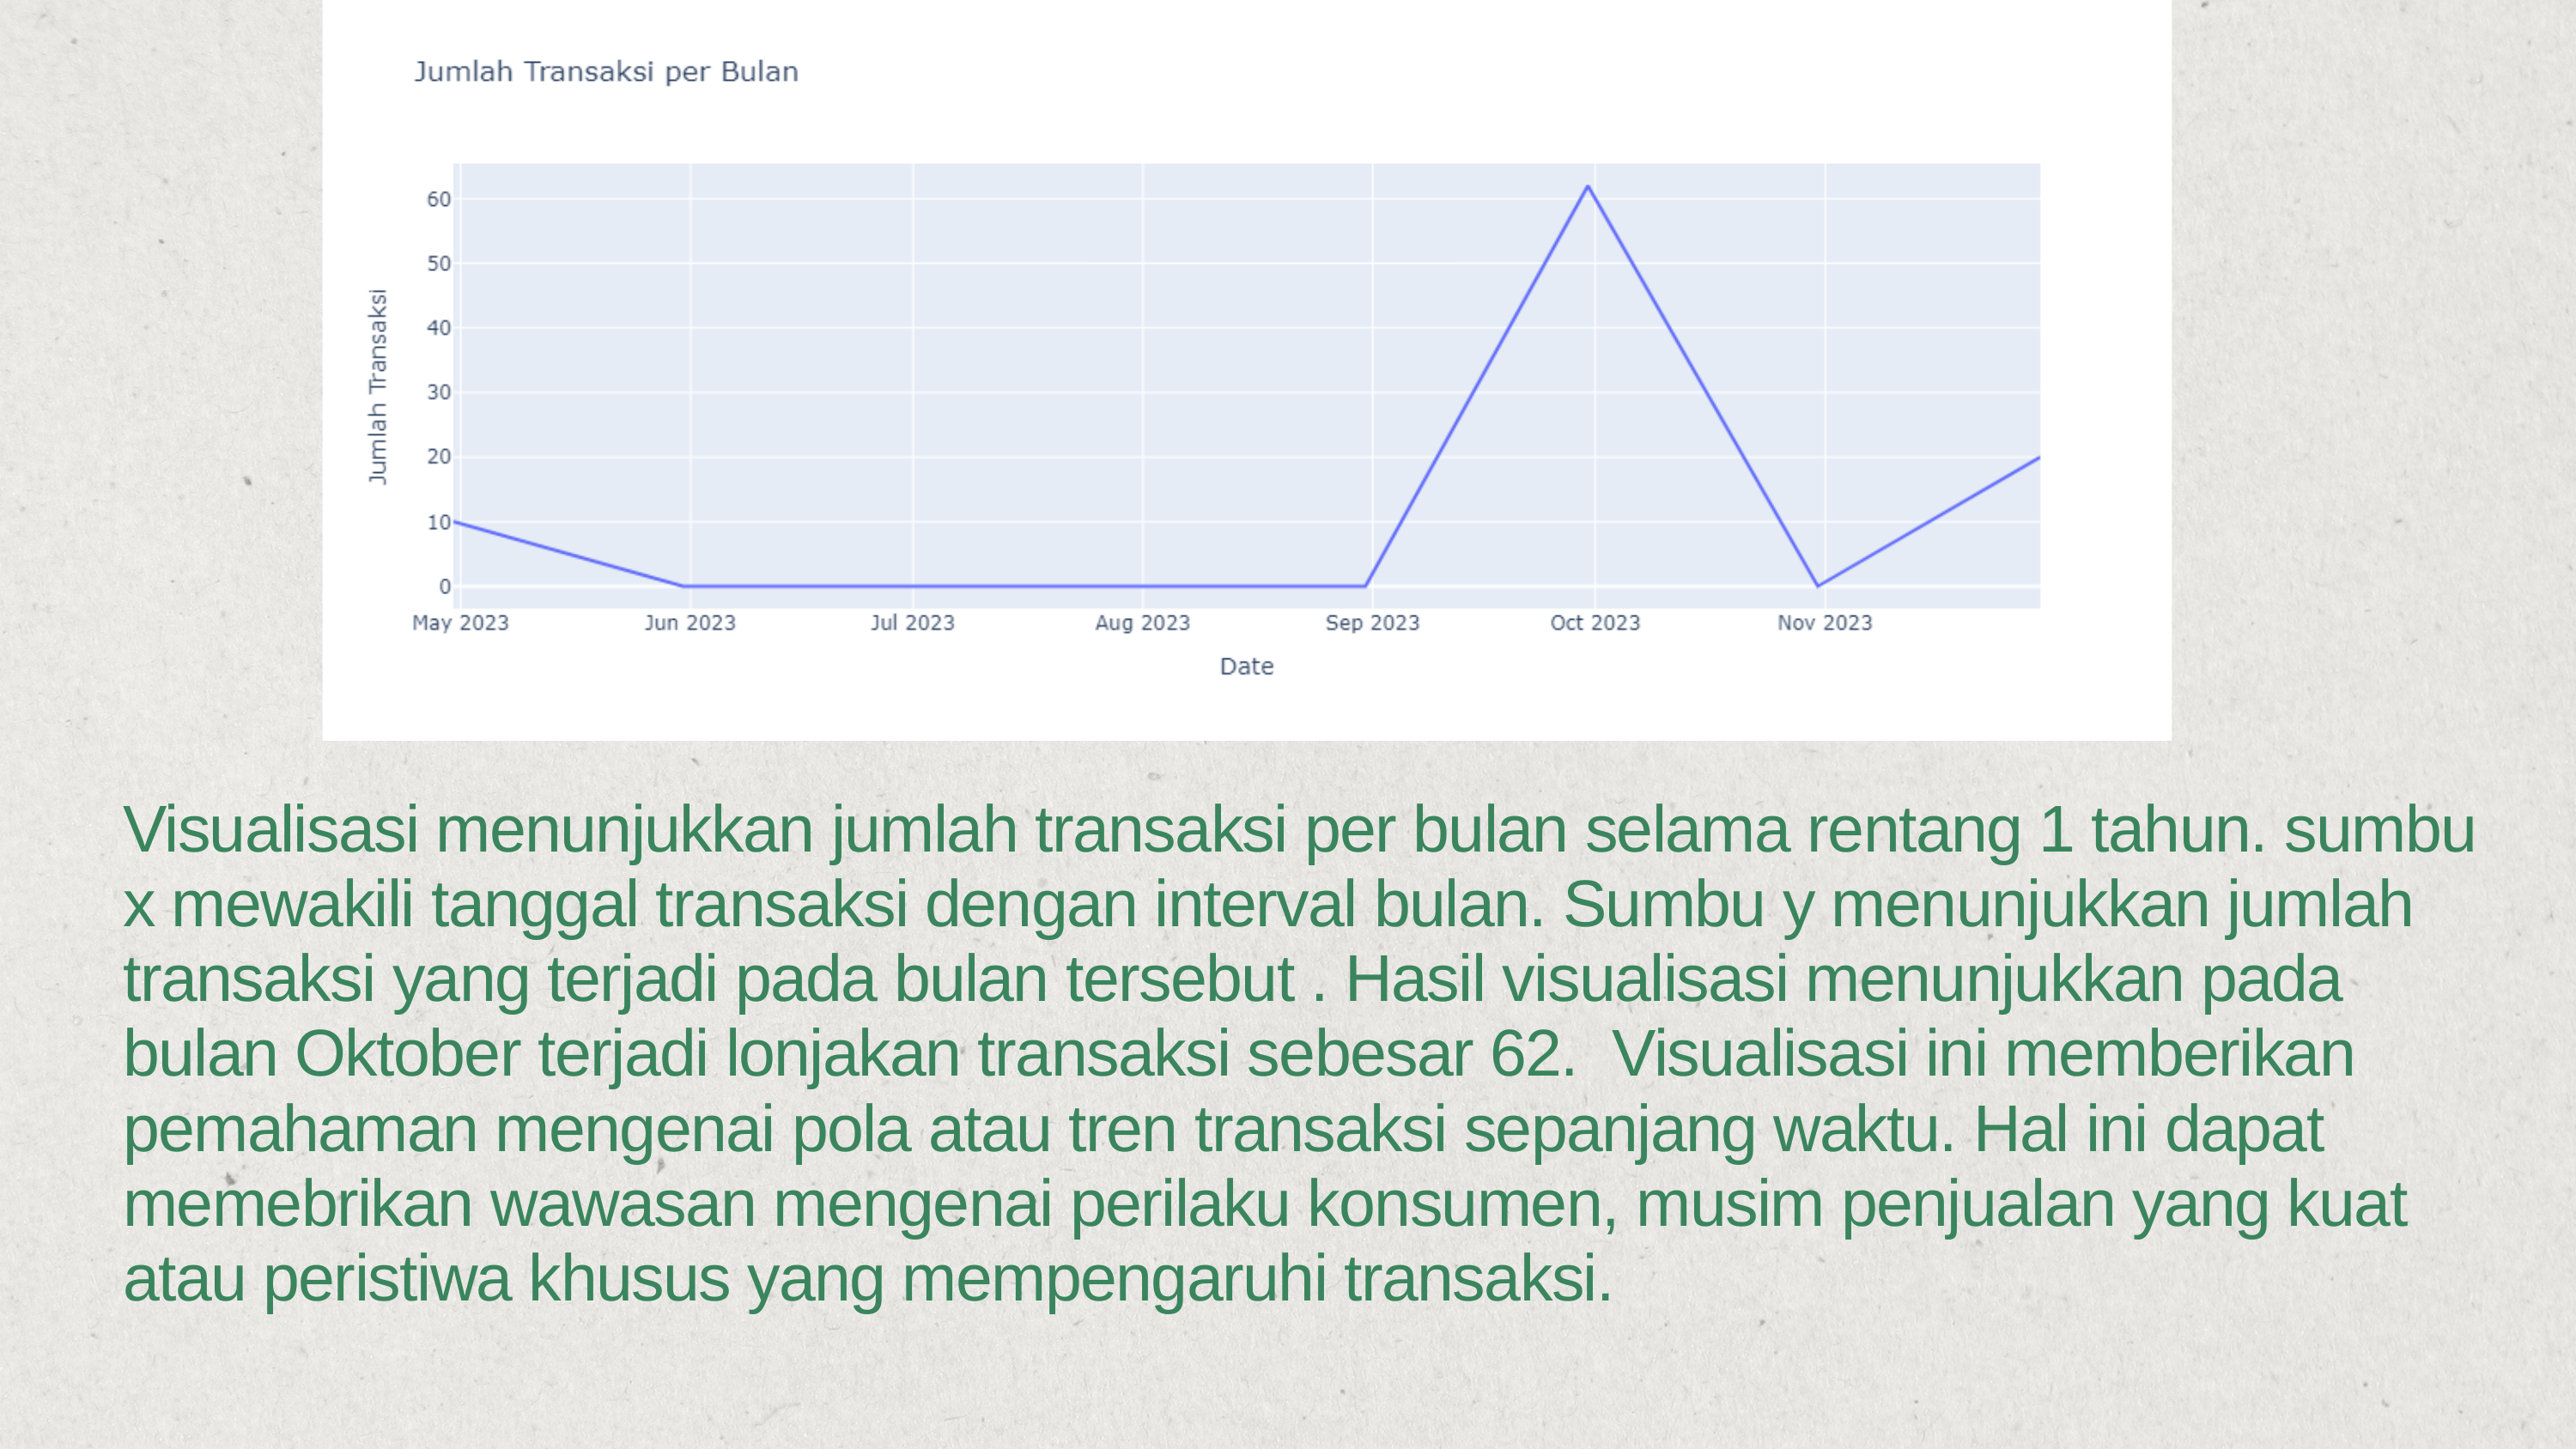

Visualisasi menunjukkan jumlah transaksi per bulan selama rentang 1 tahun. sumbu x mewakili tanggal transaksi dengan interval bulan. Sumbu y menunjukkan jumlah transaksi yang terjadi pada bulan tersebut . Hasil visualisasi menunjukkan pada bulan Oktober terjadi lonjakan transaksi sebesar 62.  Visualisasi ini memberikan pemahaman mengenai pola atau tren transaksi sepanjang waktu. Hal ini dapat memebrikan wawasan mengenai perilaku konsumen, musim penjualan yang kuat atau peristiwa khusus yang mempengaruhi transaksi.